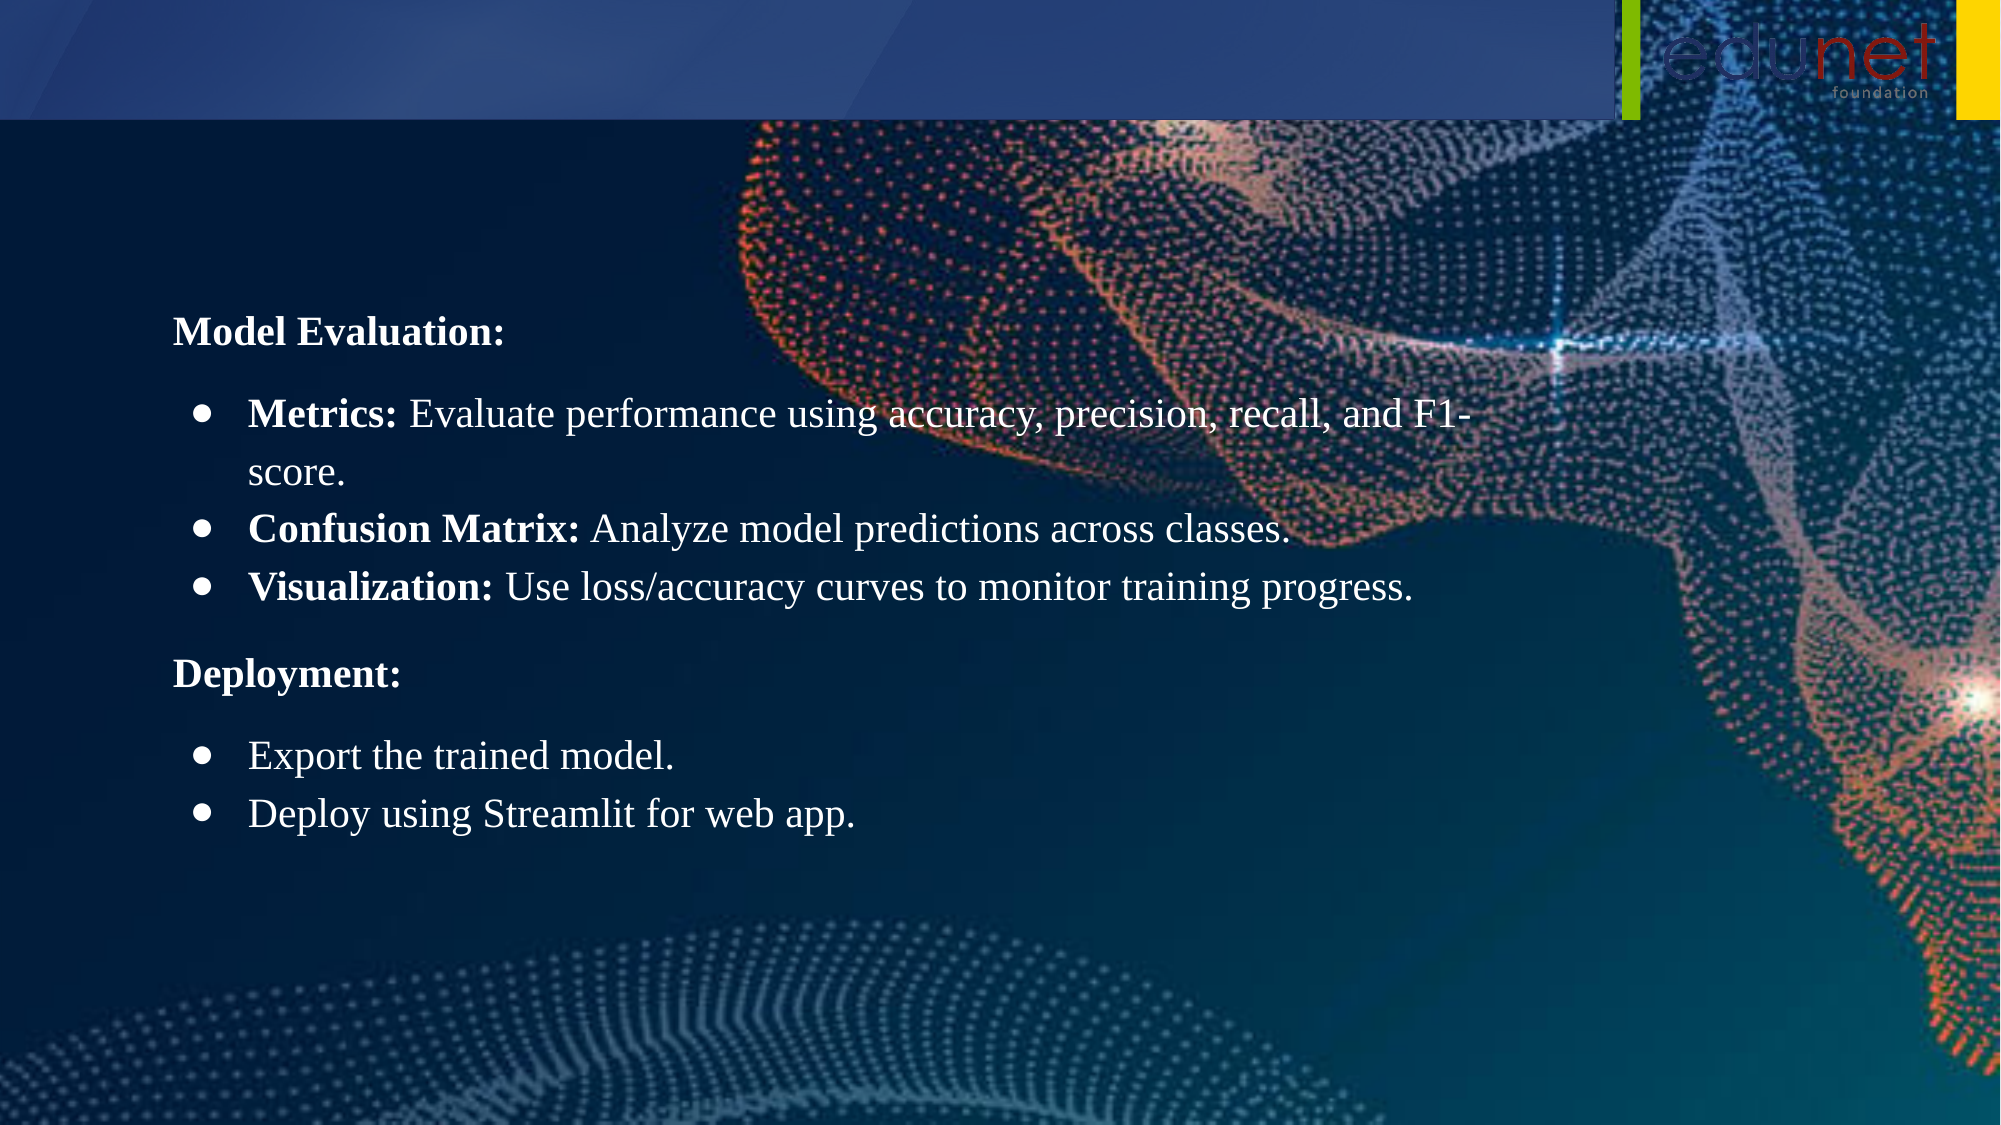

Model Evaluation:
Metrics: Evaluate performance using accuracy, precision, recall, and F1-score.
Confusion Matrix: Analyze model predictions across classes.
Visualization: Use loss/accuracy curves to monitor training progress.
Deployment:
Export the trained model.
Deploy using Streamlit for web app.